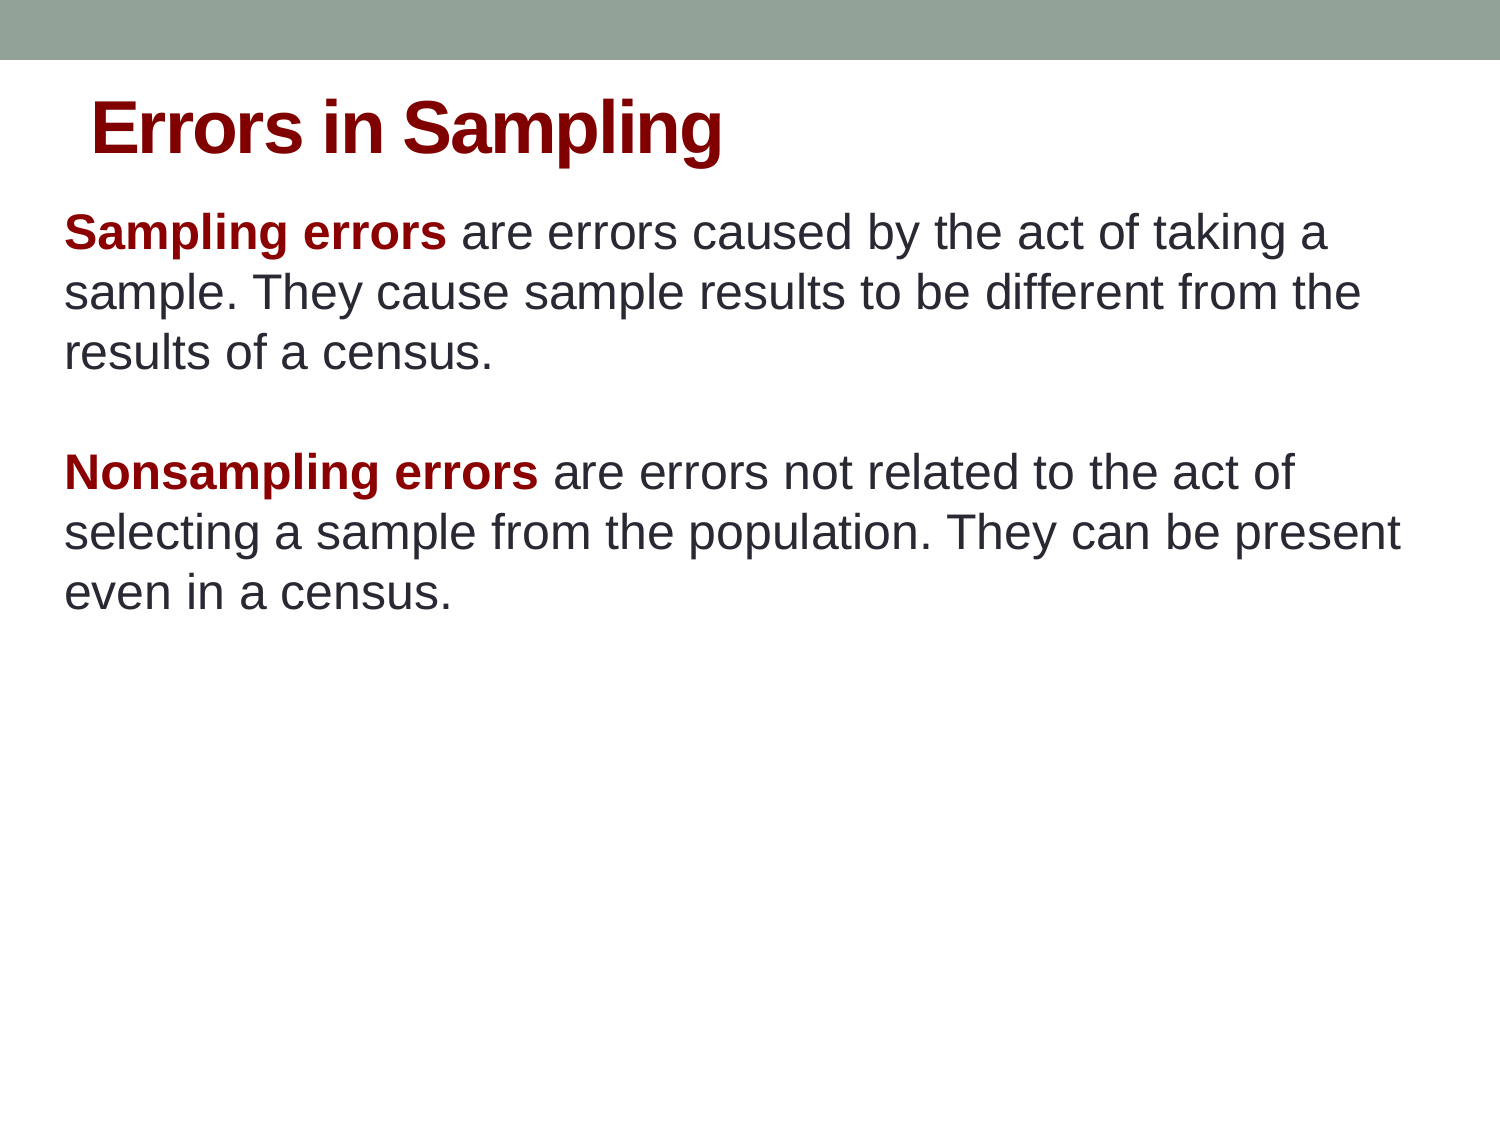

# Errors in Sampling
Sampling errors are errors caused by the act of taking a sample. They cause sample results to be different from the results of a census.

Nonsampling errors are errors not related to the act of selecting a sample from the population. They can be present even in a census.